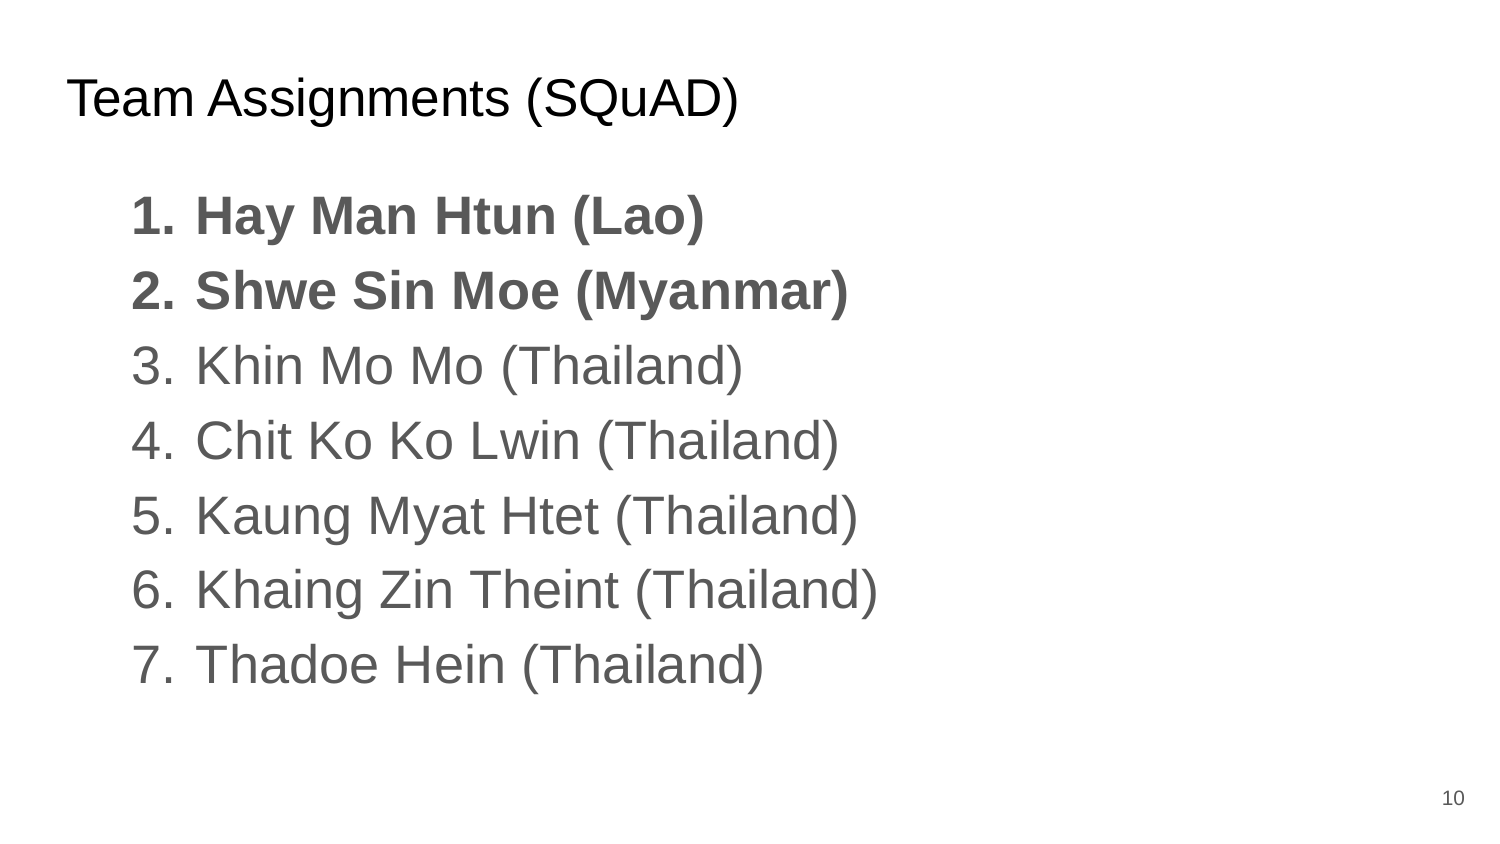

# Team Assignments (SQuAD)
Hay Man Htun (Lao)
Shwe Sin Moe (Myanmar)
Khin Mo Mo (Thailand)
Chit Ko Ko Lwin (Thailand)
Kaung Myat Htet (Thailand)
Khaing Zin Theint (Thailand)
Thadoe Hein (Thailand)
10